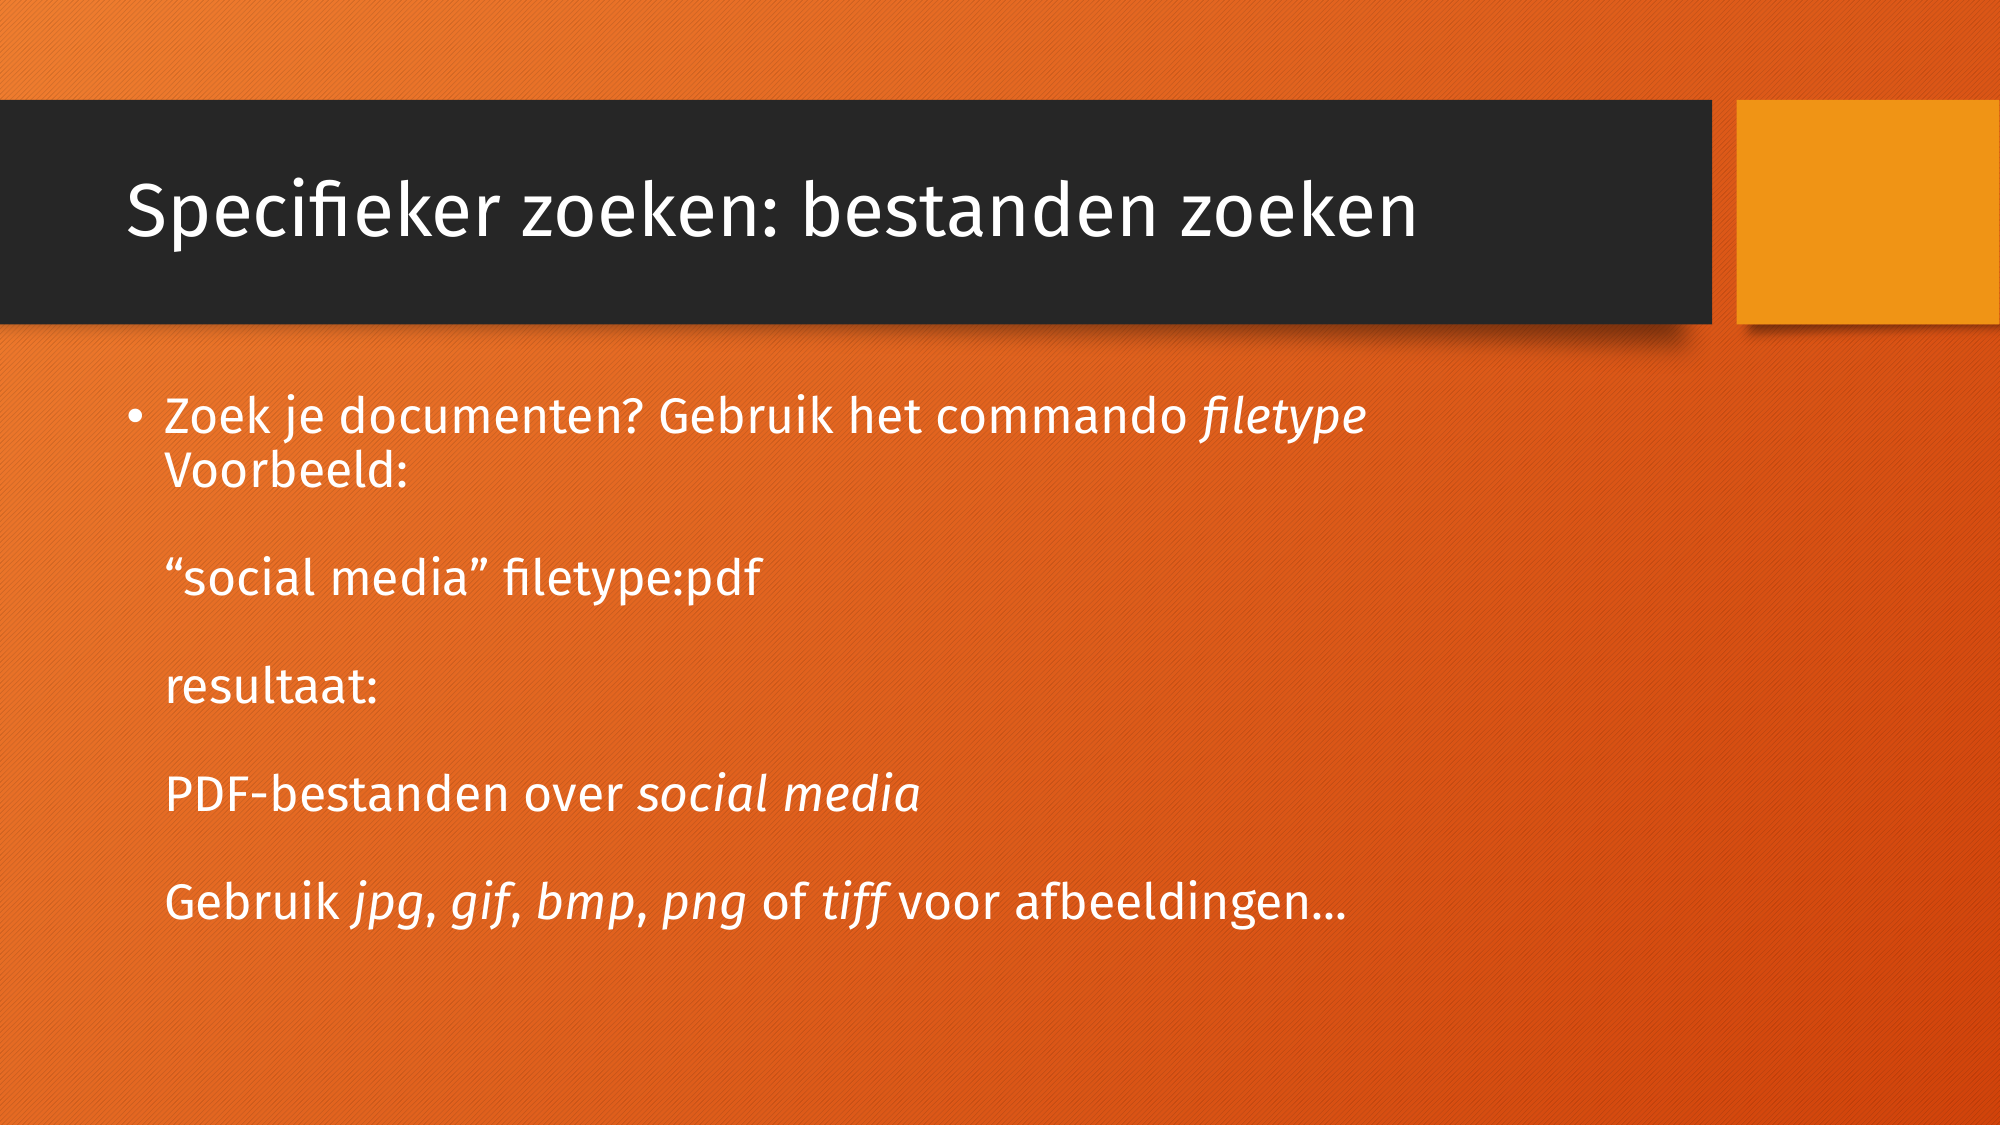

# Specifieker zoeken: bestanden zoeken
Zoek je documenten? Gebruik het commando filetype
Voorbeeld:
“social media” filetype:pdf
resultaat:
PDF-bestanden over social media
Gebruik jpg, gif, bmp, png of tiff voor afbeeldingen...